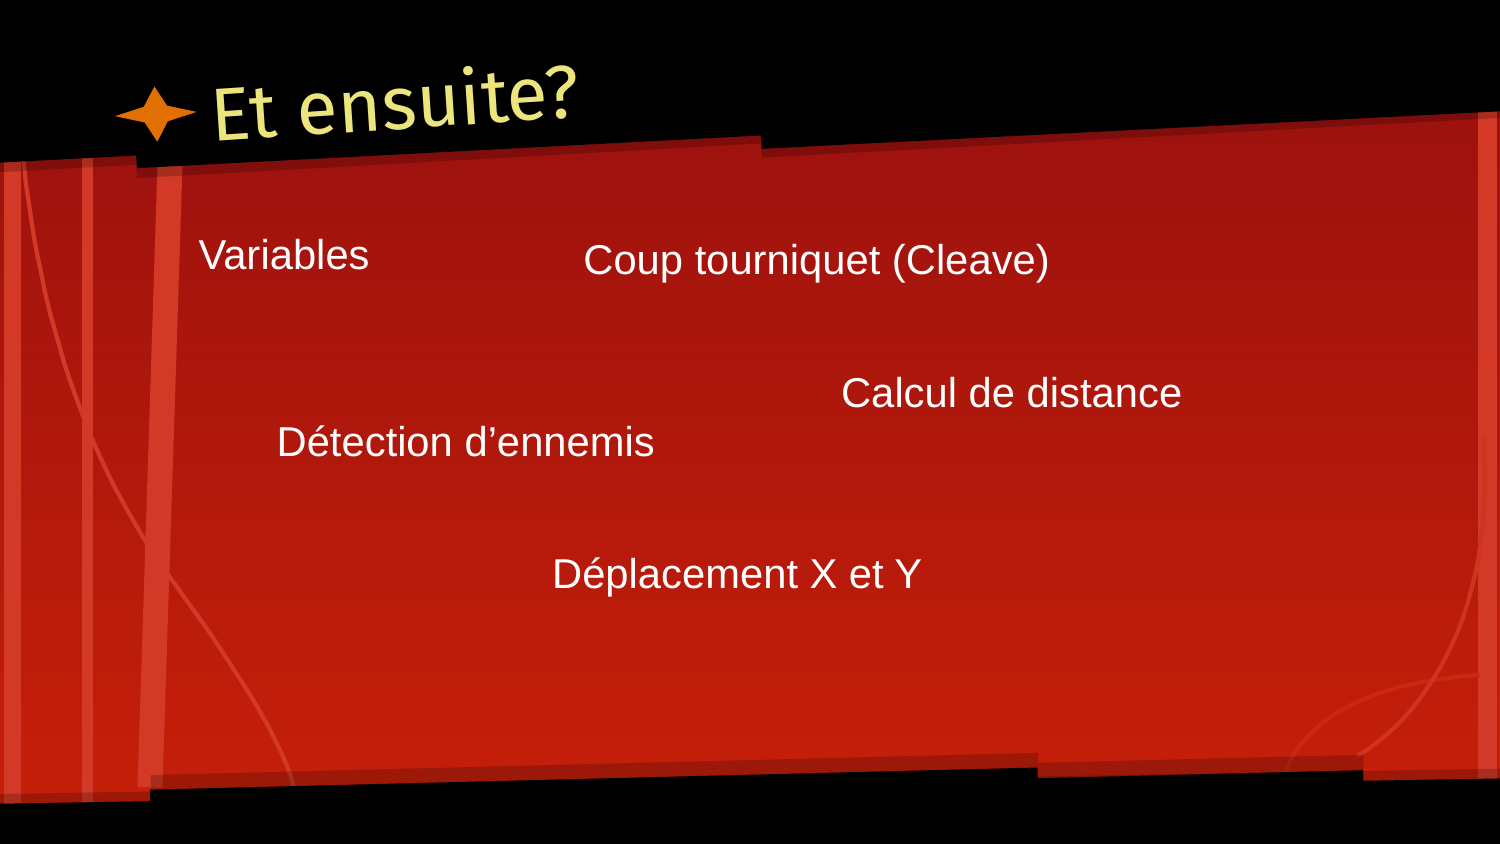

# Et ensuite?
Variables
Coup tourniquet (Cleave)
Calcul de distance
Détection d’ennemis
Déplacement X et Y